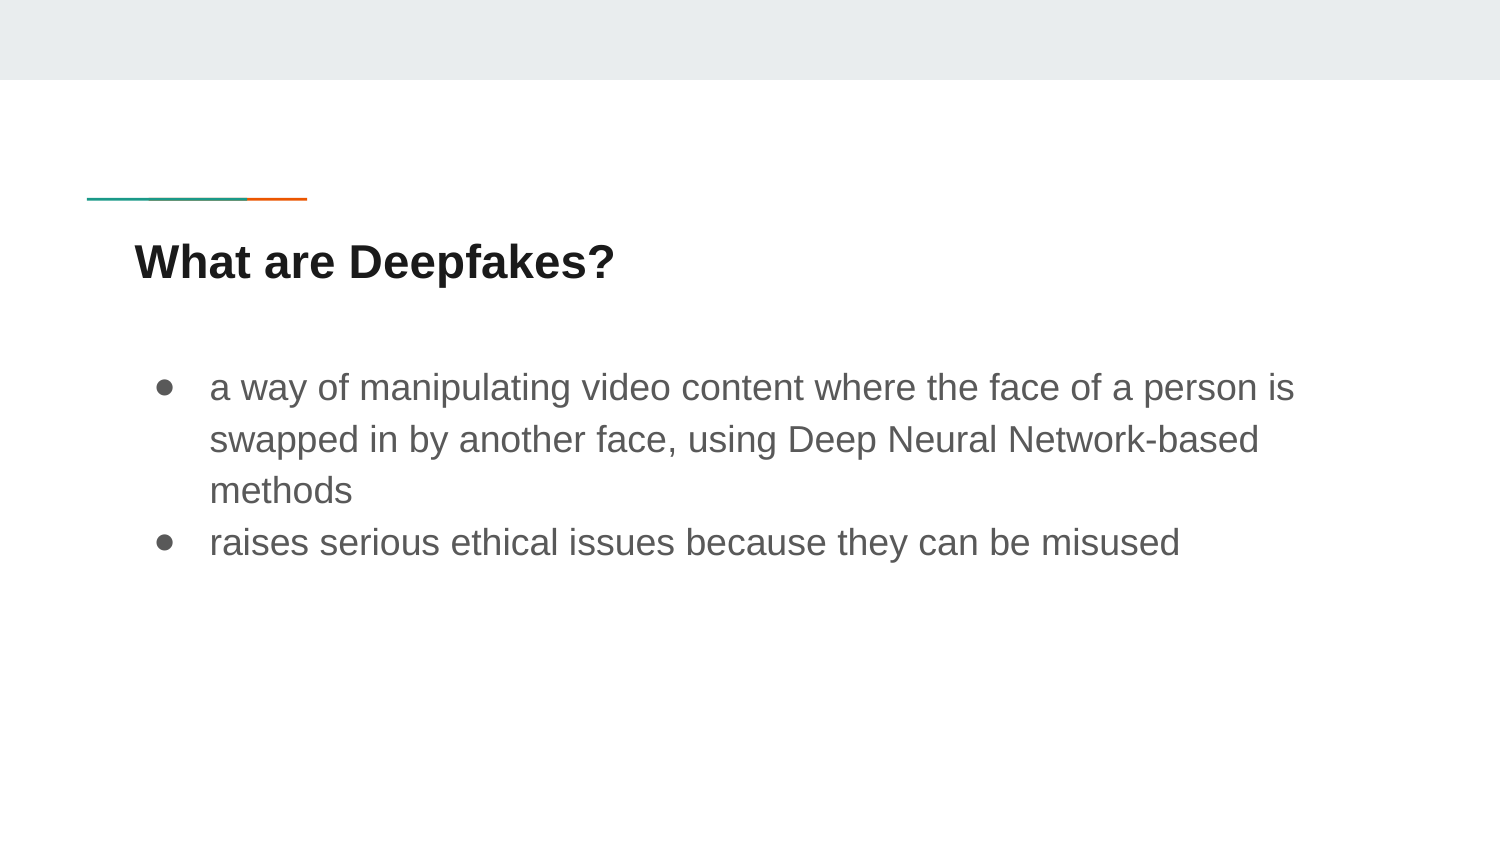

# What are Deepfakes?
a way of manipulating video content where the face of a person is swapped in by another face, using Deep Neural Network-based methods
raises serious ethical issues because they can be misused